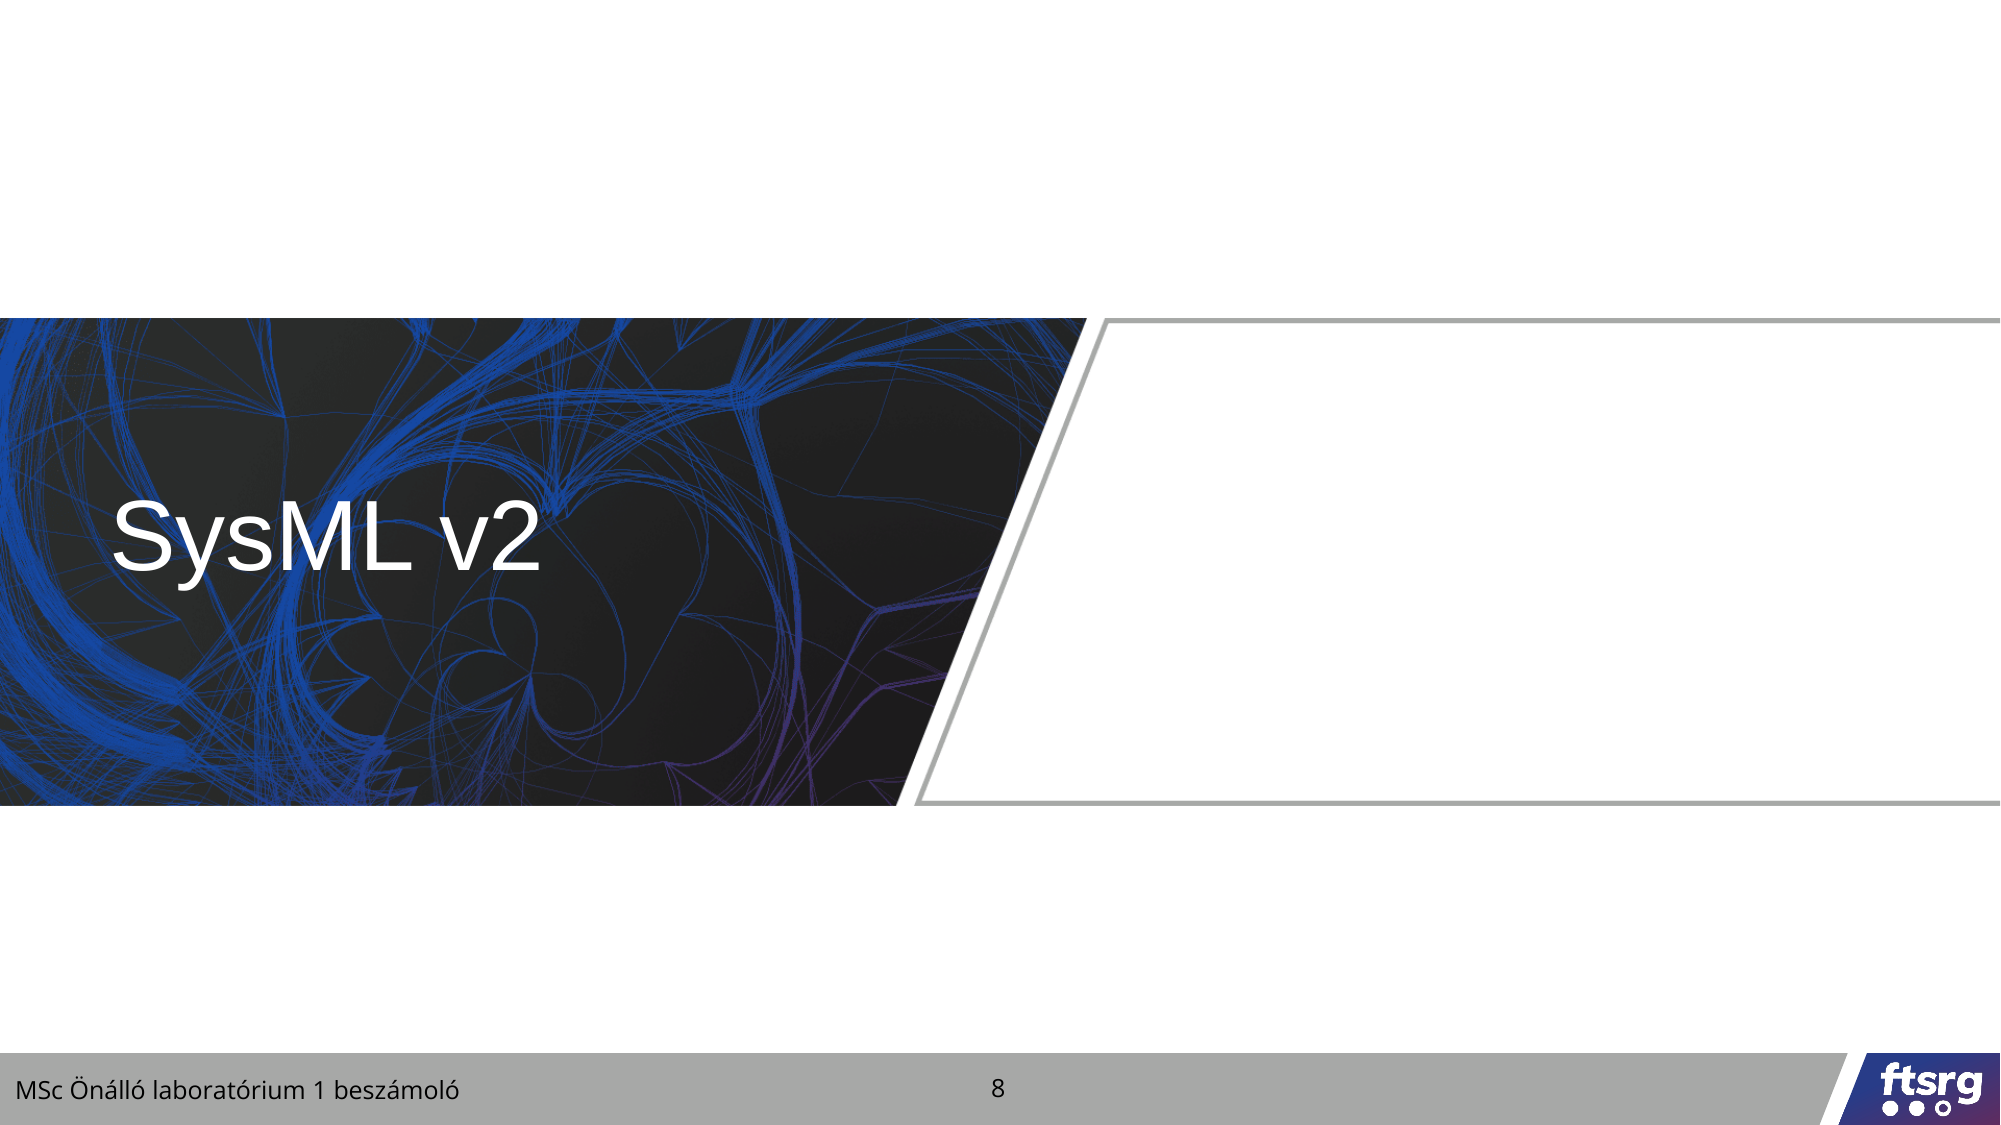

# SysML v2

MSc Önálló laboratórium 1 beszámoló
8